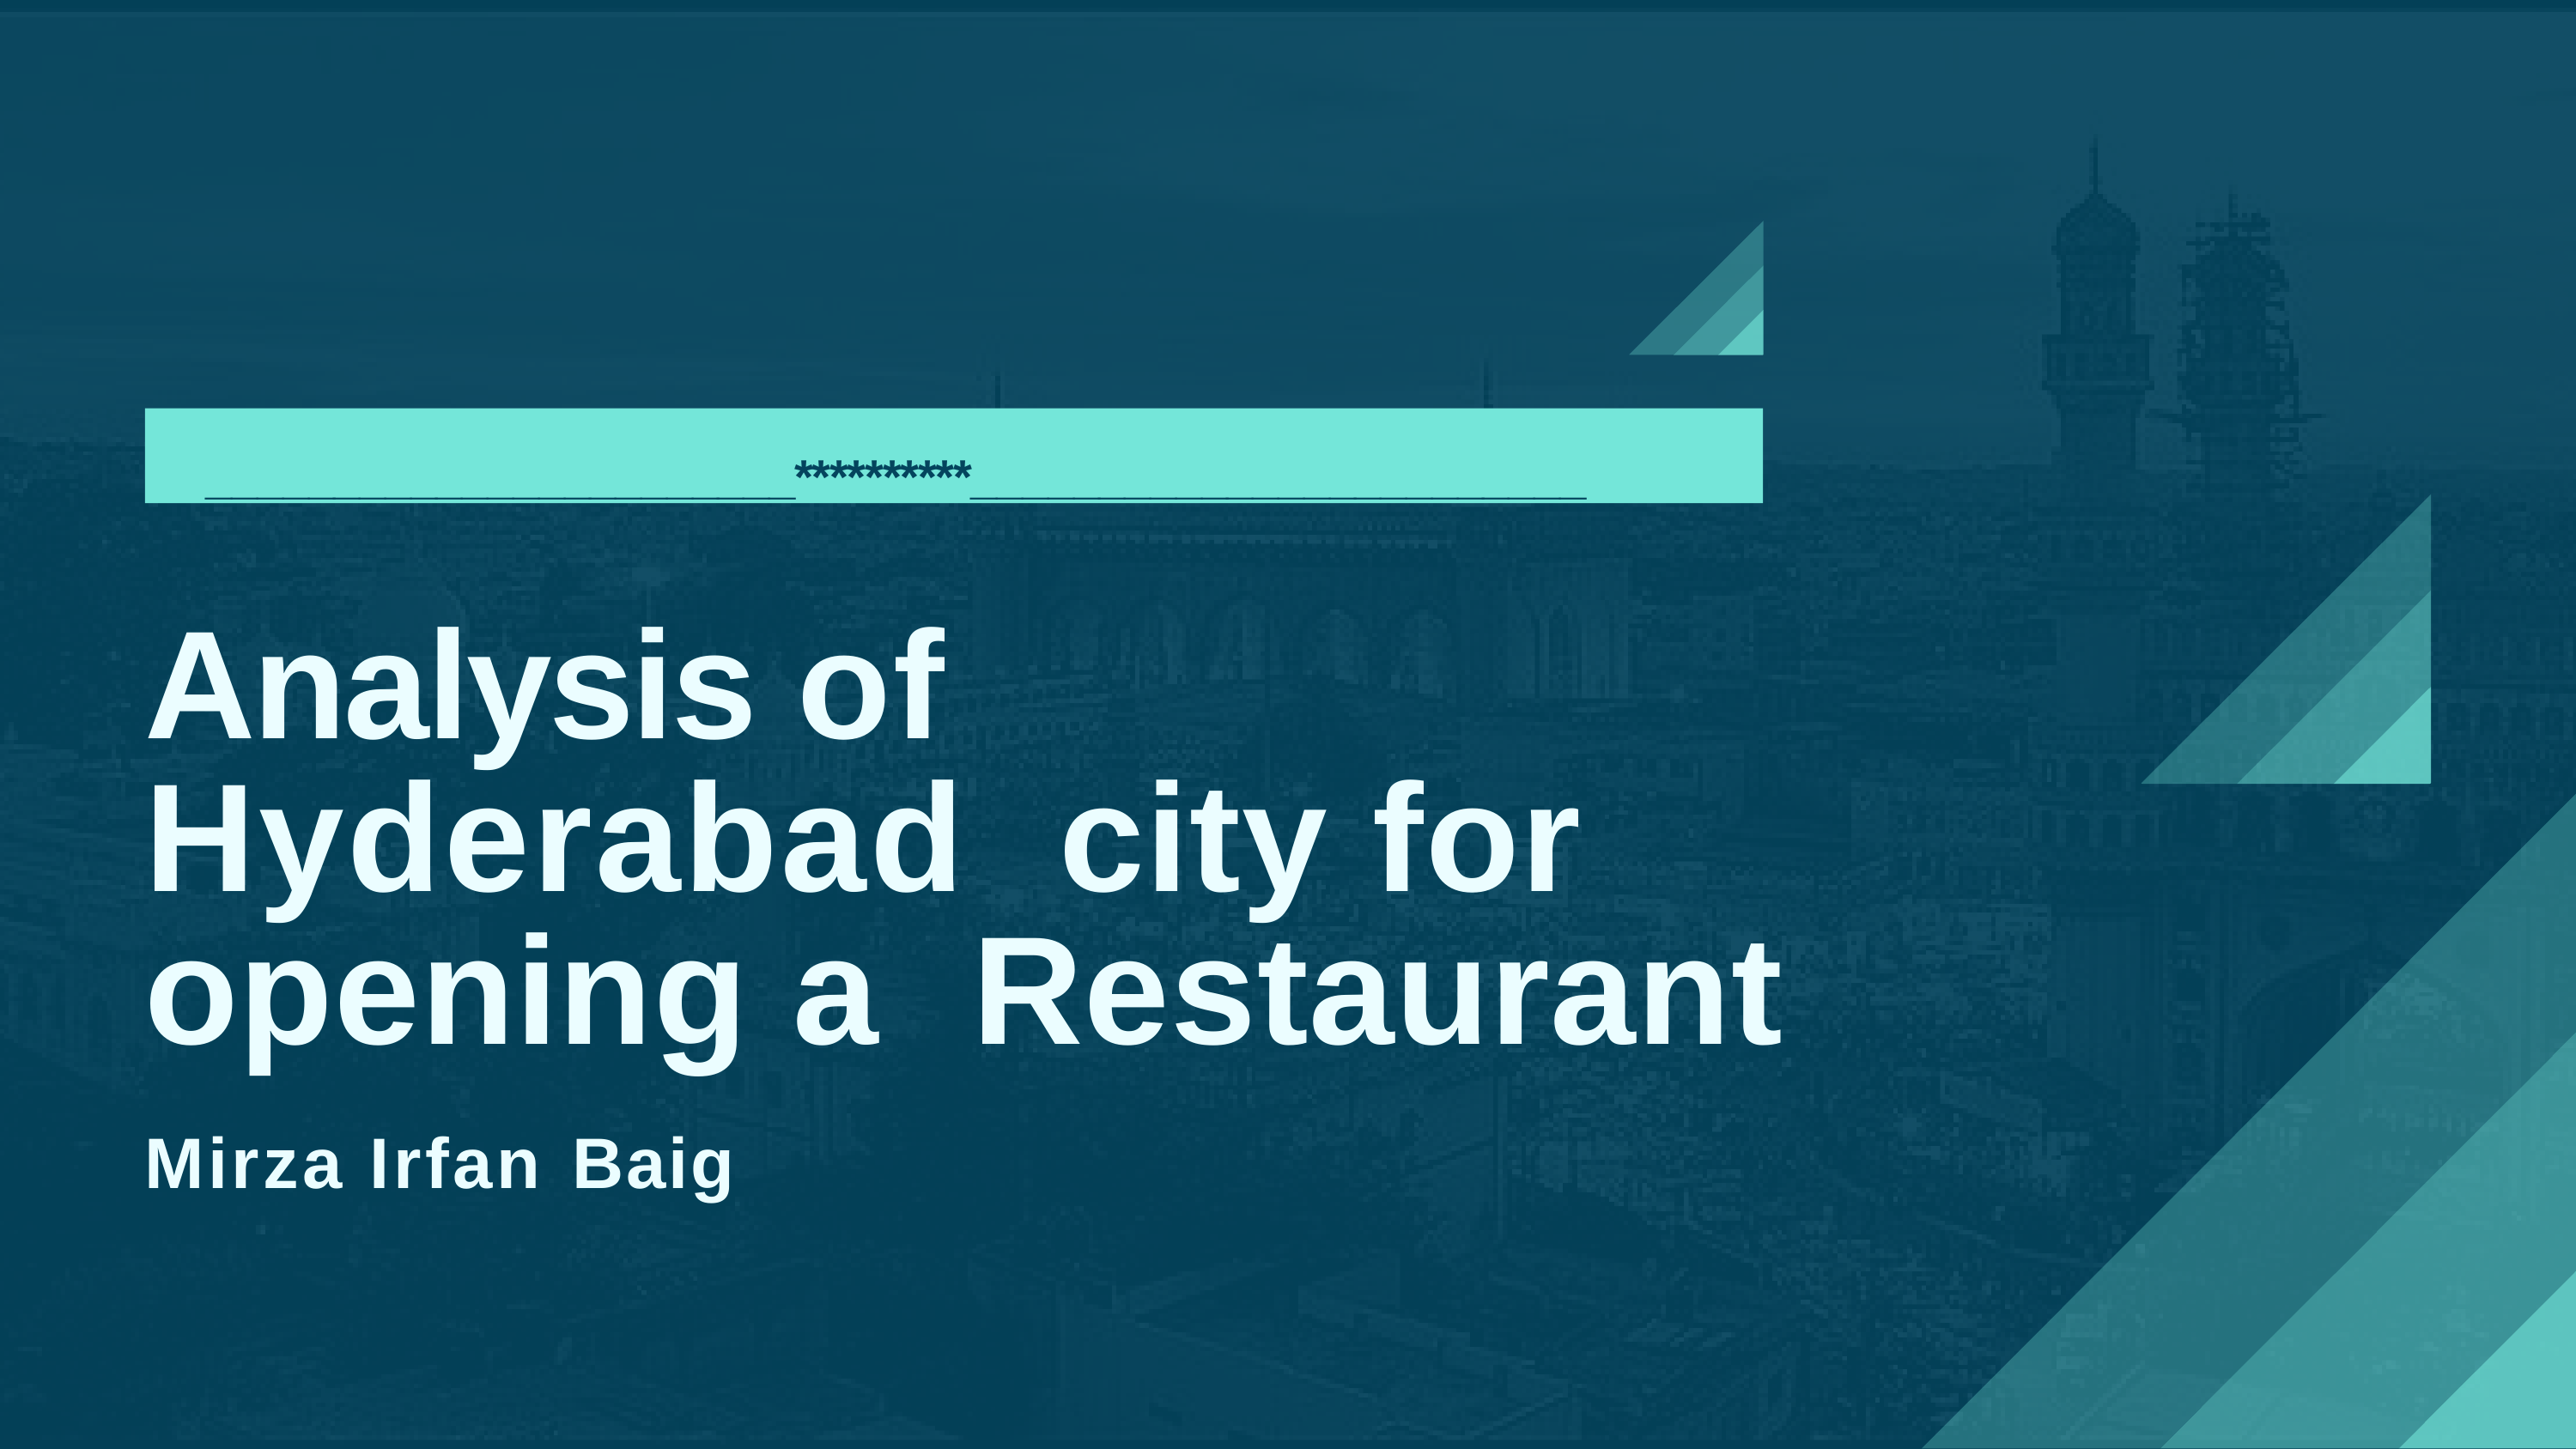

_______________________**********________________________
Analysis of Hyderabad  city for opening a  Restaurant
Mirza Irfan Baig